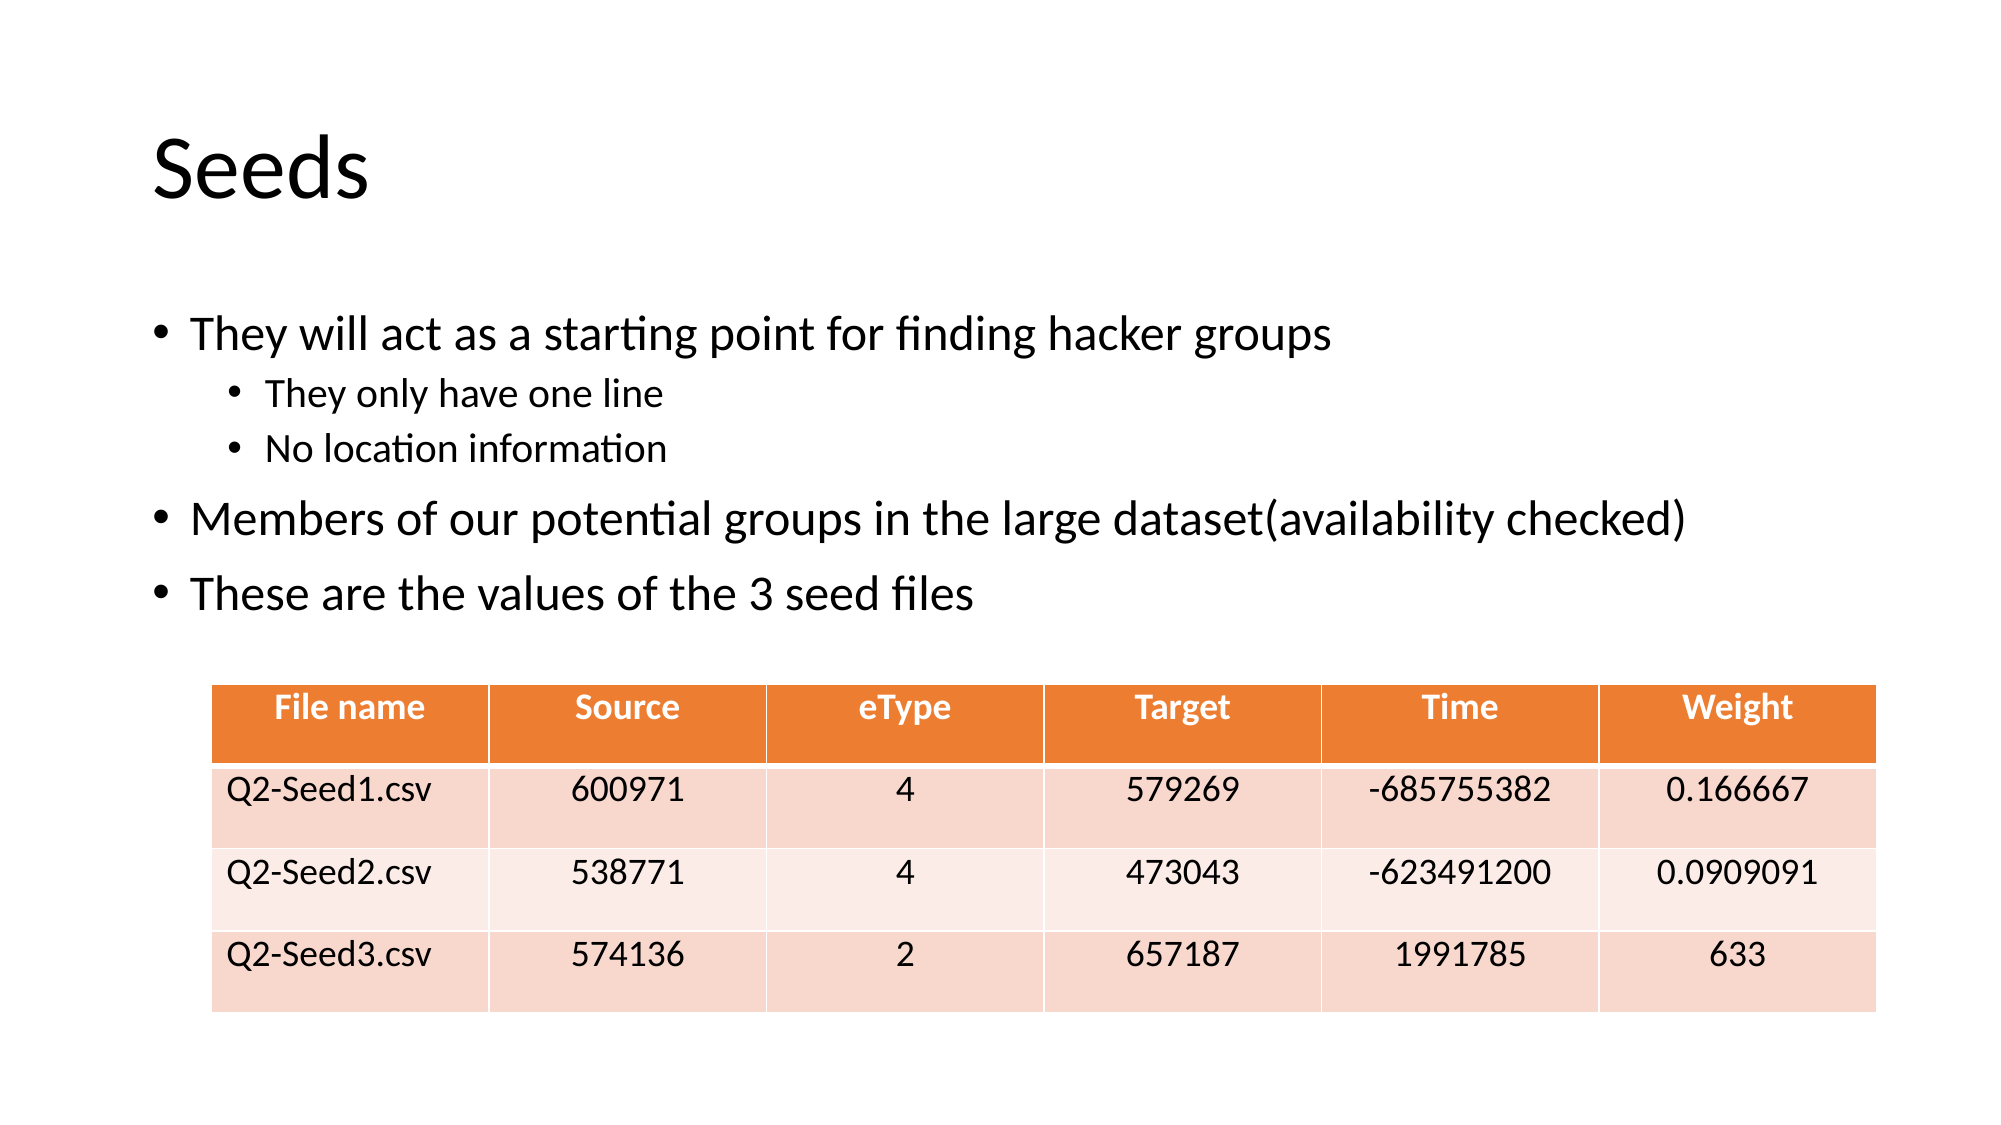

# Seeds
They will act as a starting point for finding hacker groups
They only have one line
No location information
Members of our potential groups in the large dataset(availability checked)
These are the values of the 3 seed files

| File name | Source | eType | Target | Time | Weight |
| --- | --- | --- | --- | --- | --- |
| Q2-Seed1.csv | 600971 | 4 | 579269 | -685755382 | 0.166667 |
| Q2-Seed2.csv | 538771 | 4 | 473043 | -623491200 | 0.0909091 |
| Q2-Seed3.csv | 574136 | 2 | 657187 | 1991785 | 633 |